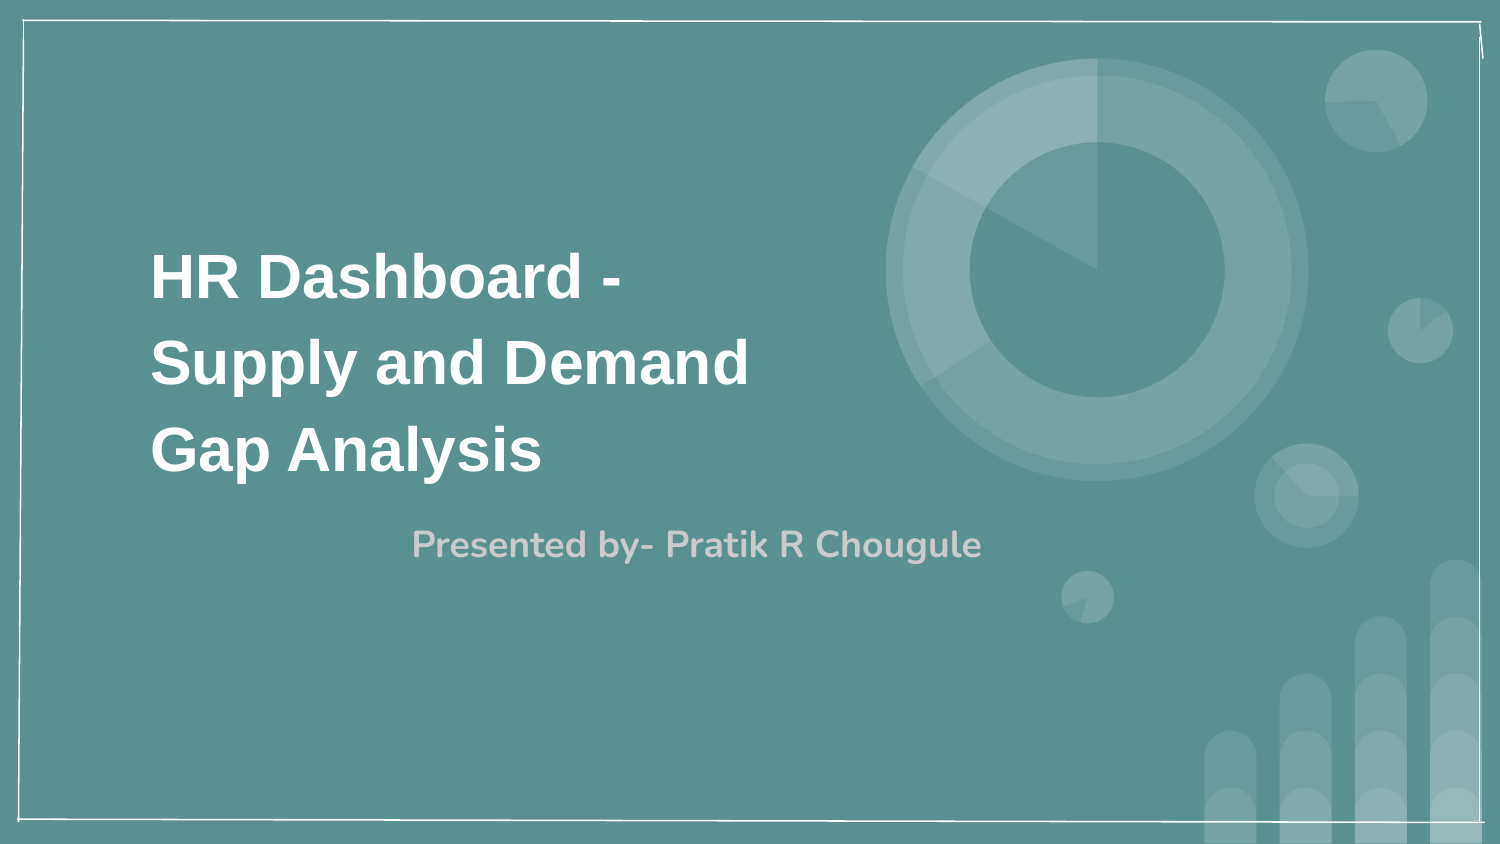

# HR Dashboard - Supply and Demand Gap Analysis
Presented by- Pratik R Chougule